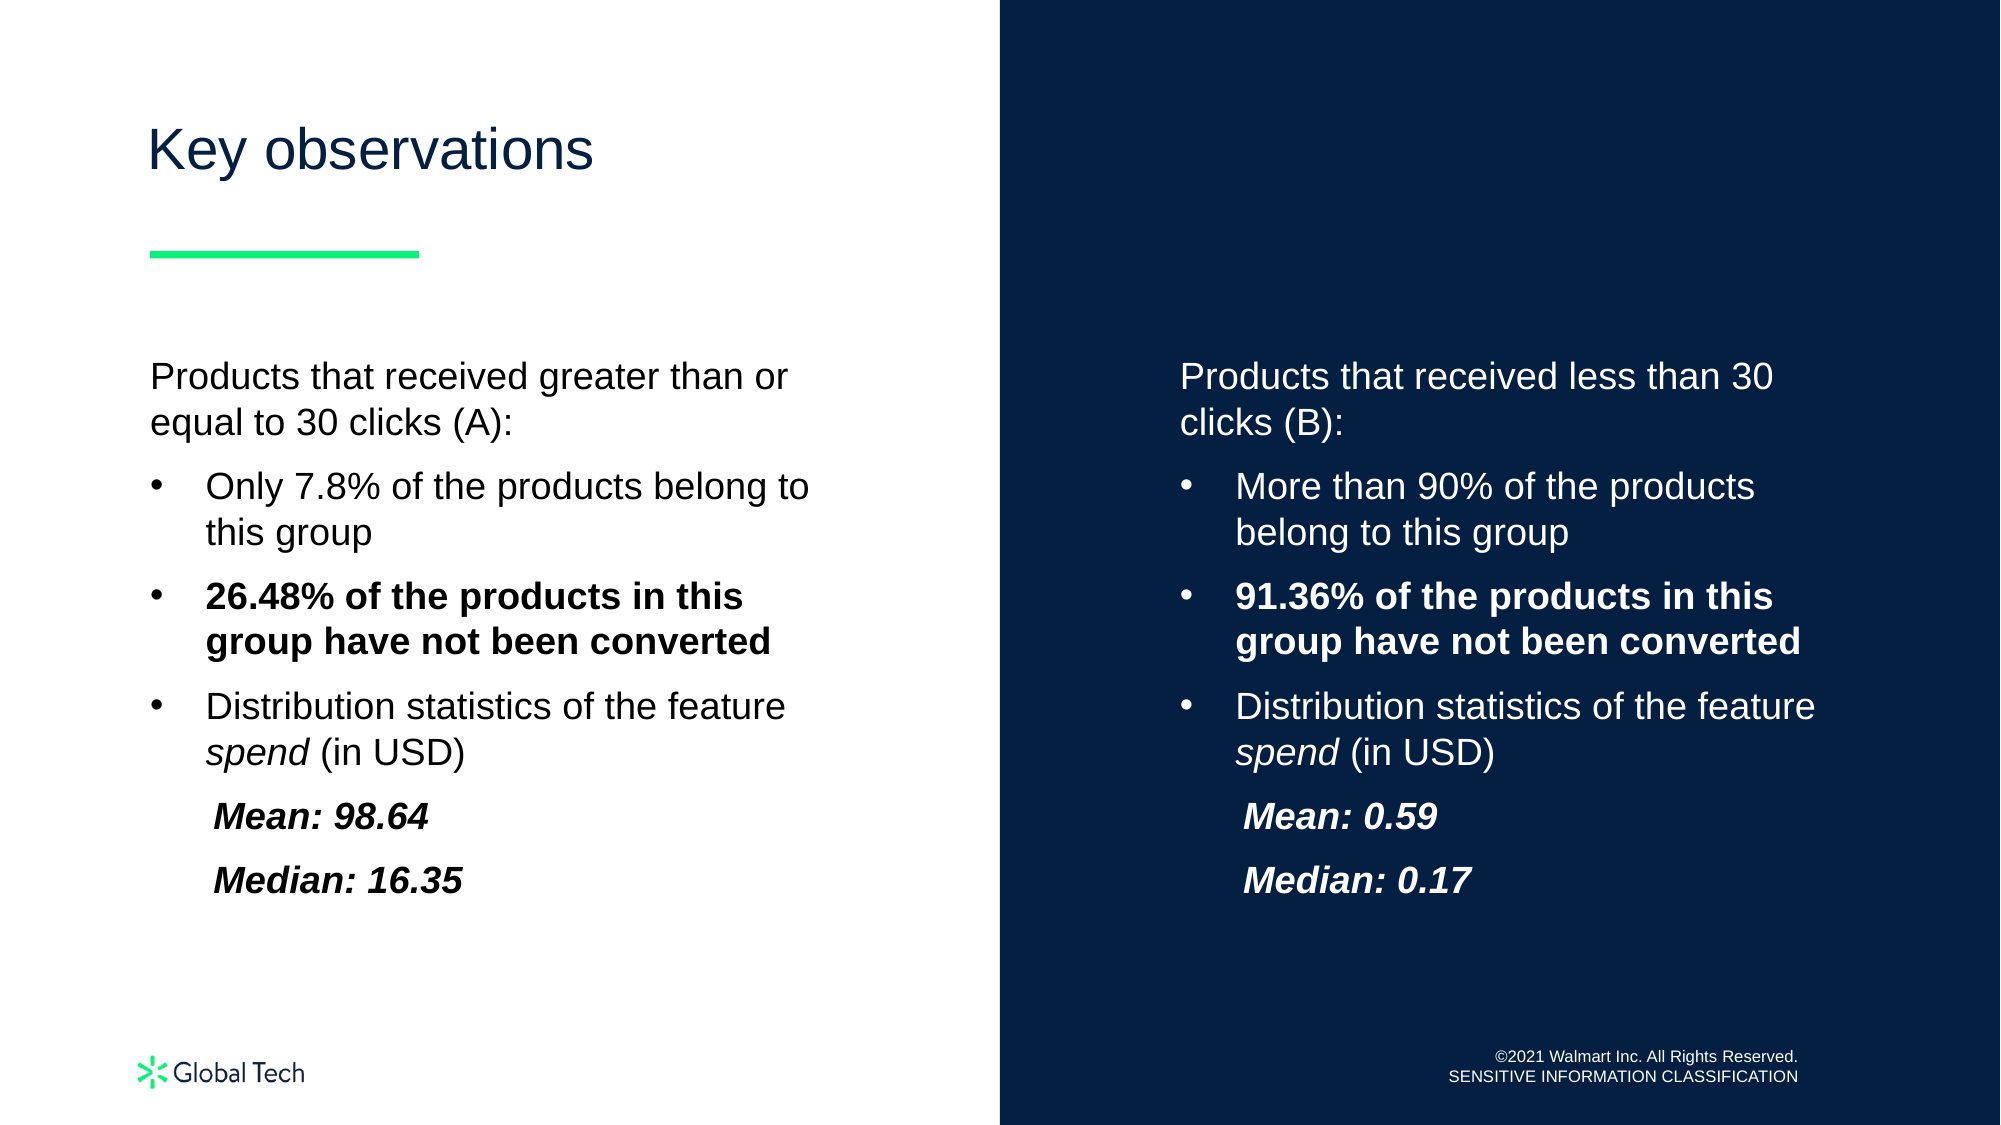

Key observations
Products that received greater than or equal to 30 clicks (A):
Only 7.8% of the products belong to this group
26.48% of the products in this group have not been converted
Distribution statistics of the feature spend (in USD)
      Mean: 98.64
      Median: 16.35
Products that received less than 30 clicks (B):
More than 90% of the products belong to this group
91.36% of the products in this group have not been converted
Distribution statistics of the feature spend (in USD)
      Mean: 0.59
      Median: 0.17